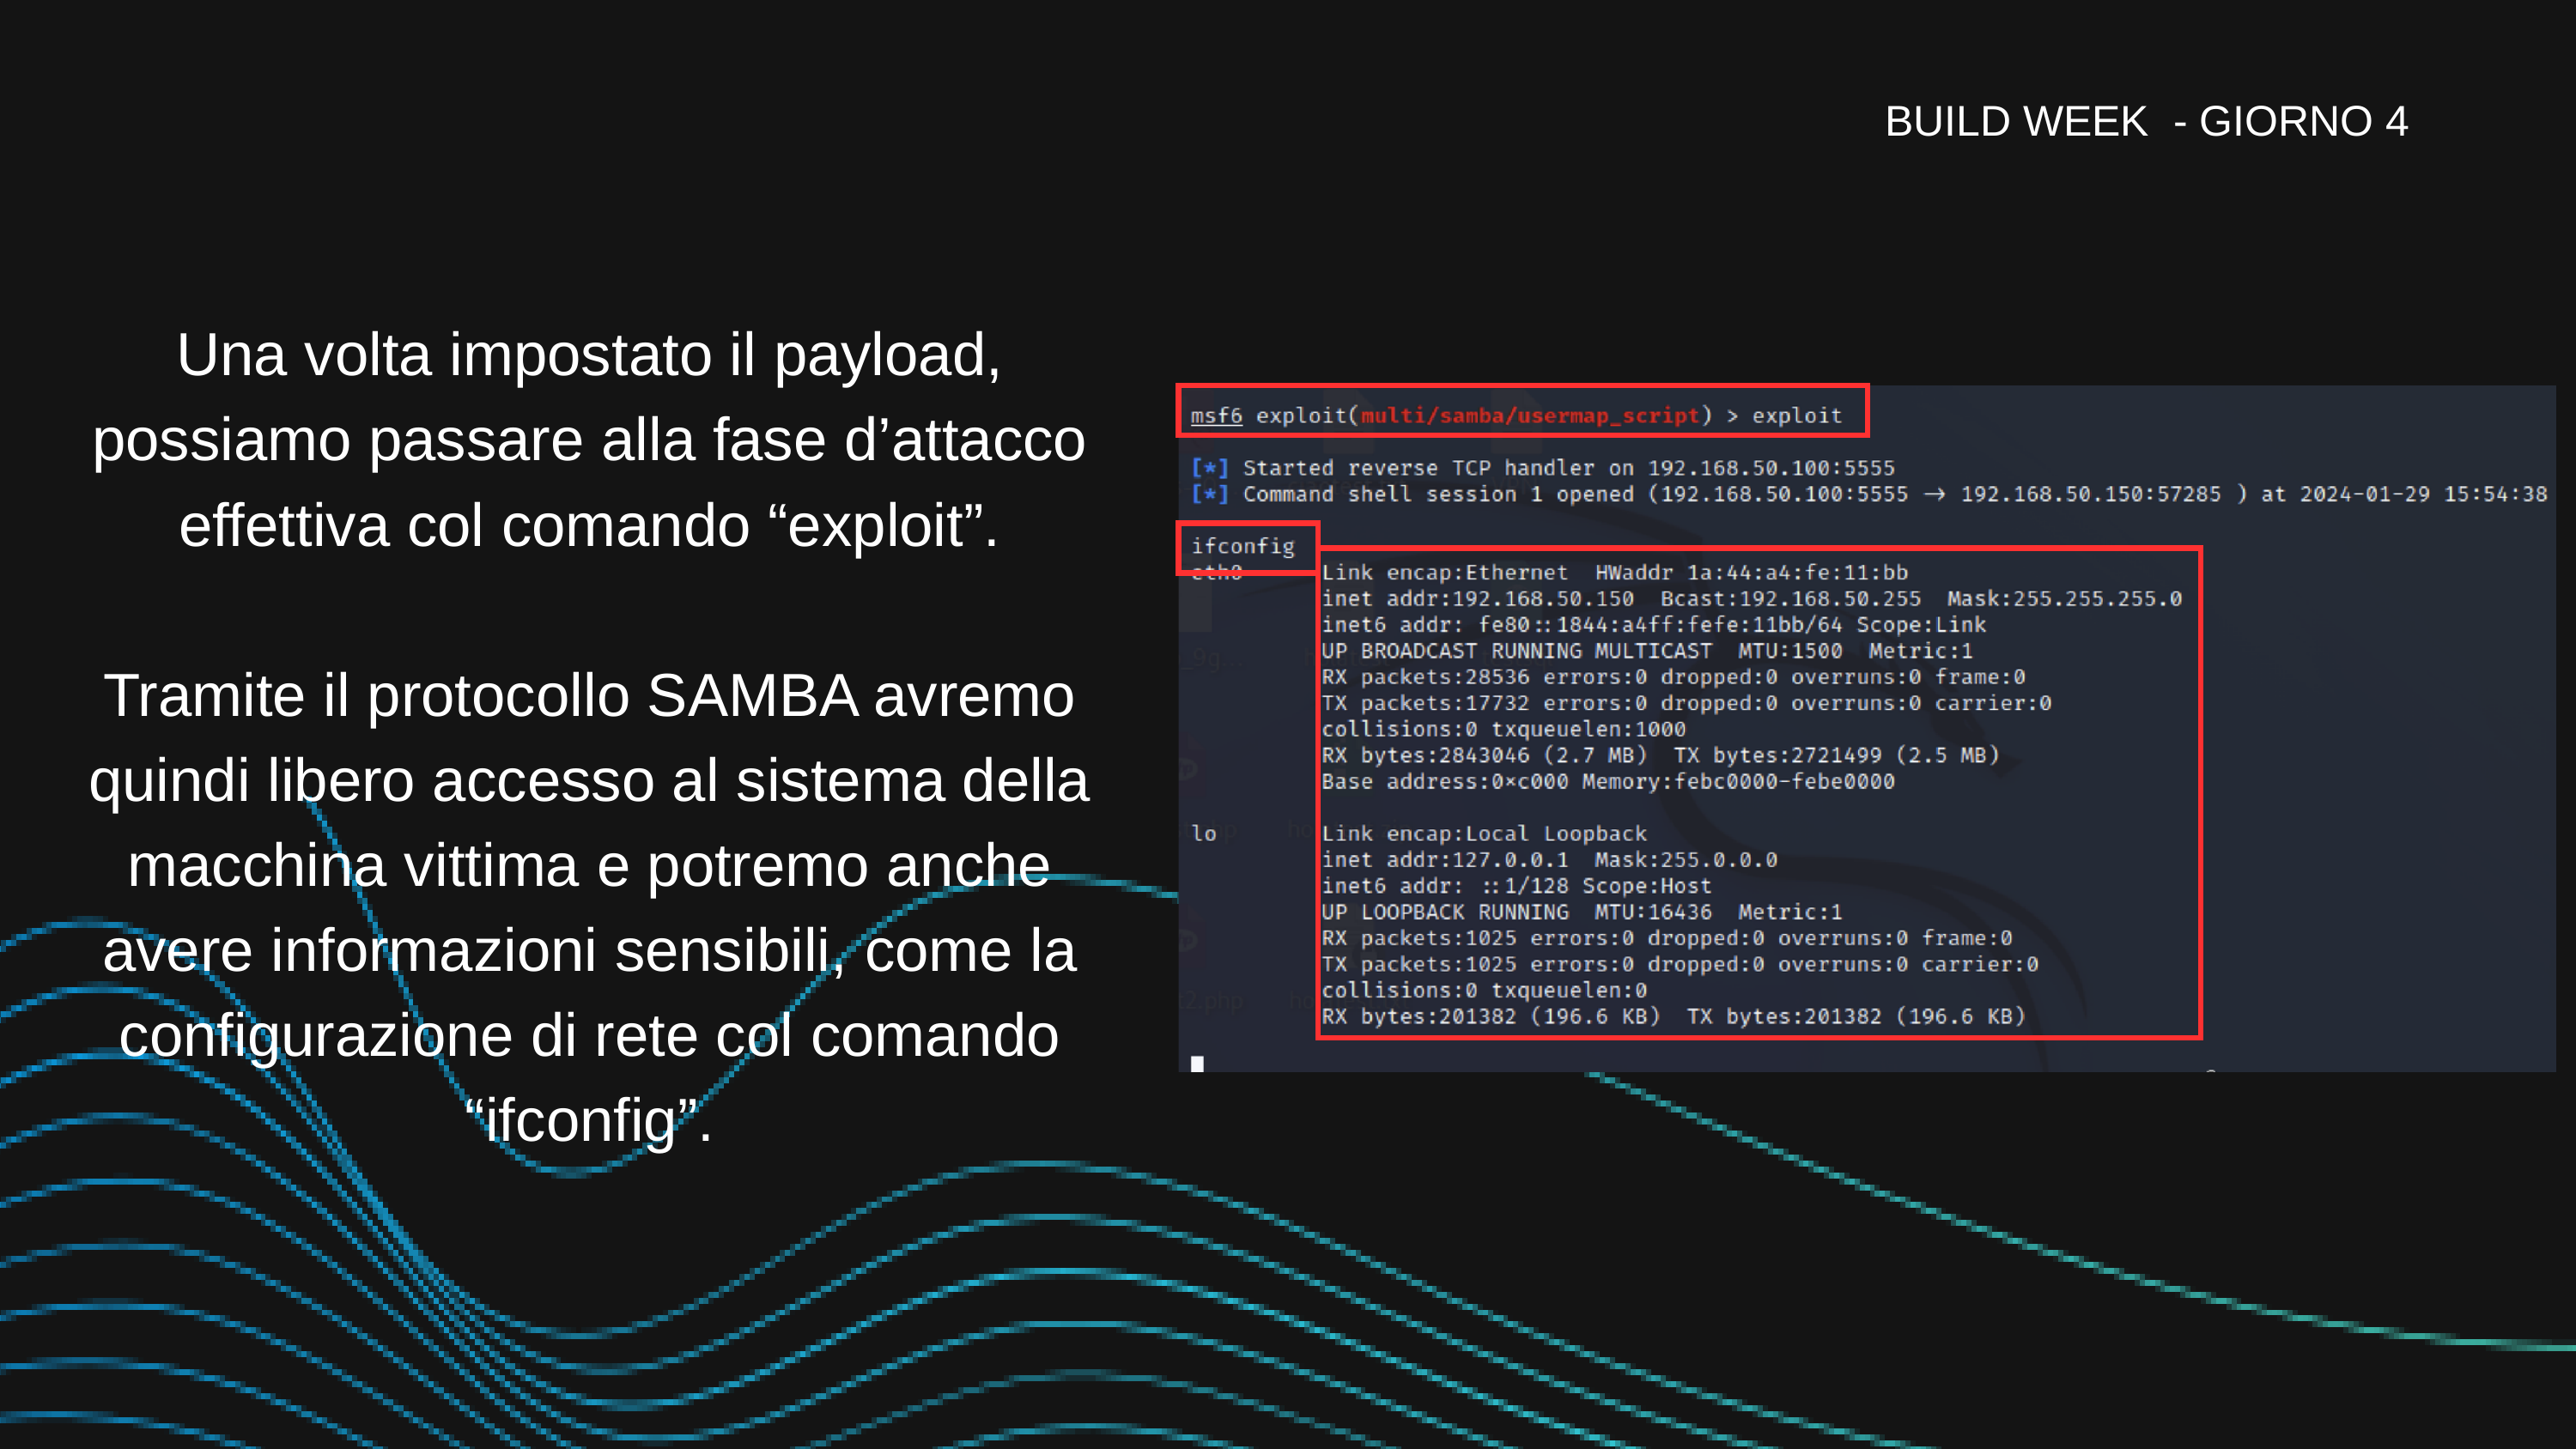

BUILD WEEK  - GIORNO 4
Una volta impostato il payload, possiamo passare alla fase d’attacco effettiva col comando “exploit”.

Tramite il protocollo SAMBA avremo quindi libero accesso al sistema della macchina vittima e potremo anche avere informazioni sensibili, come la configurazione di rete col comando “ifconfig”.